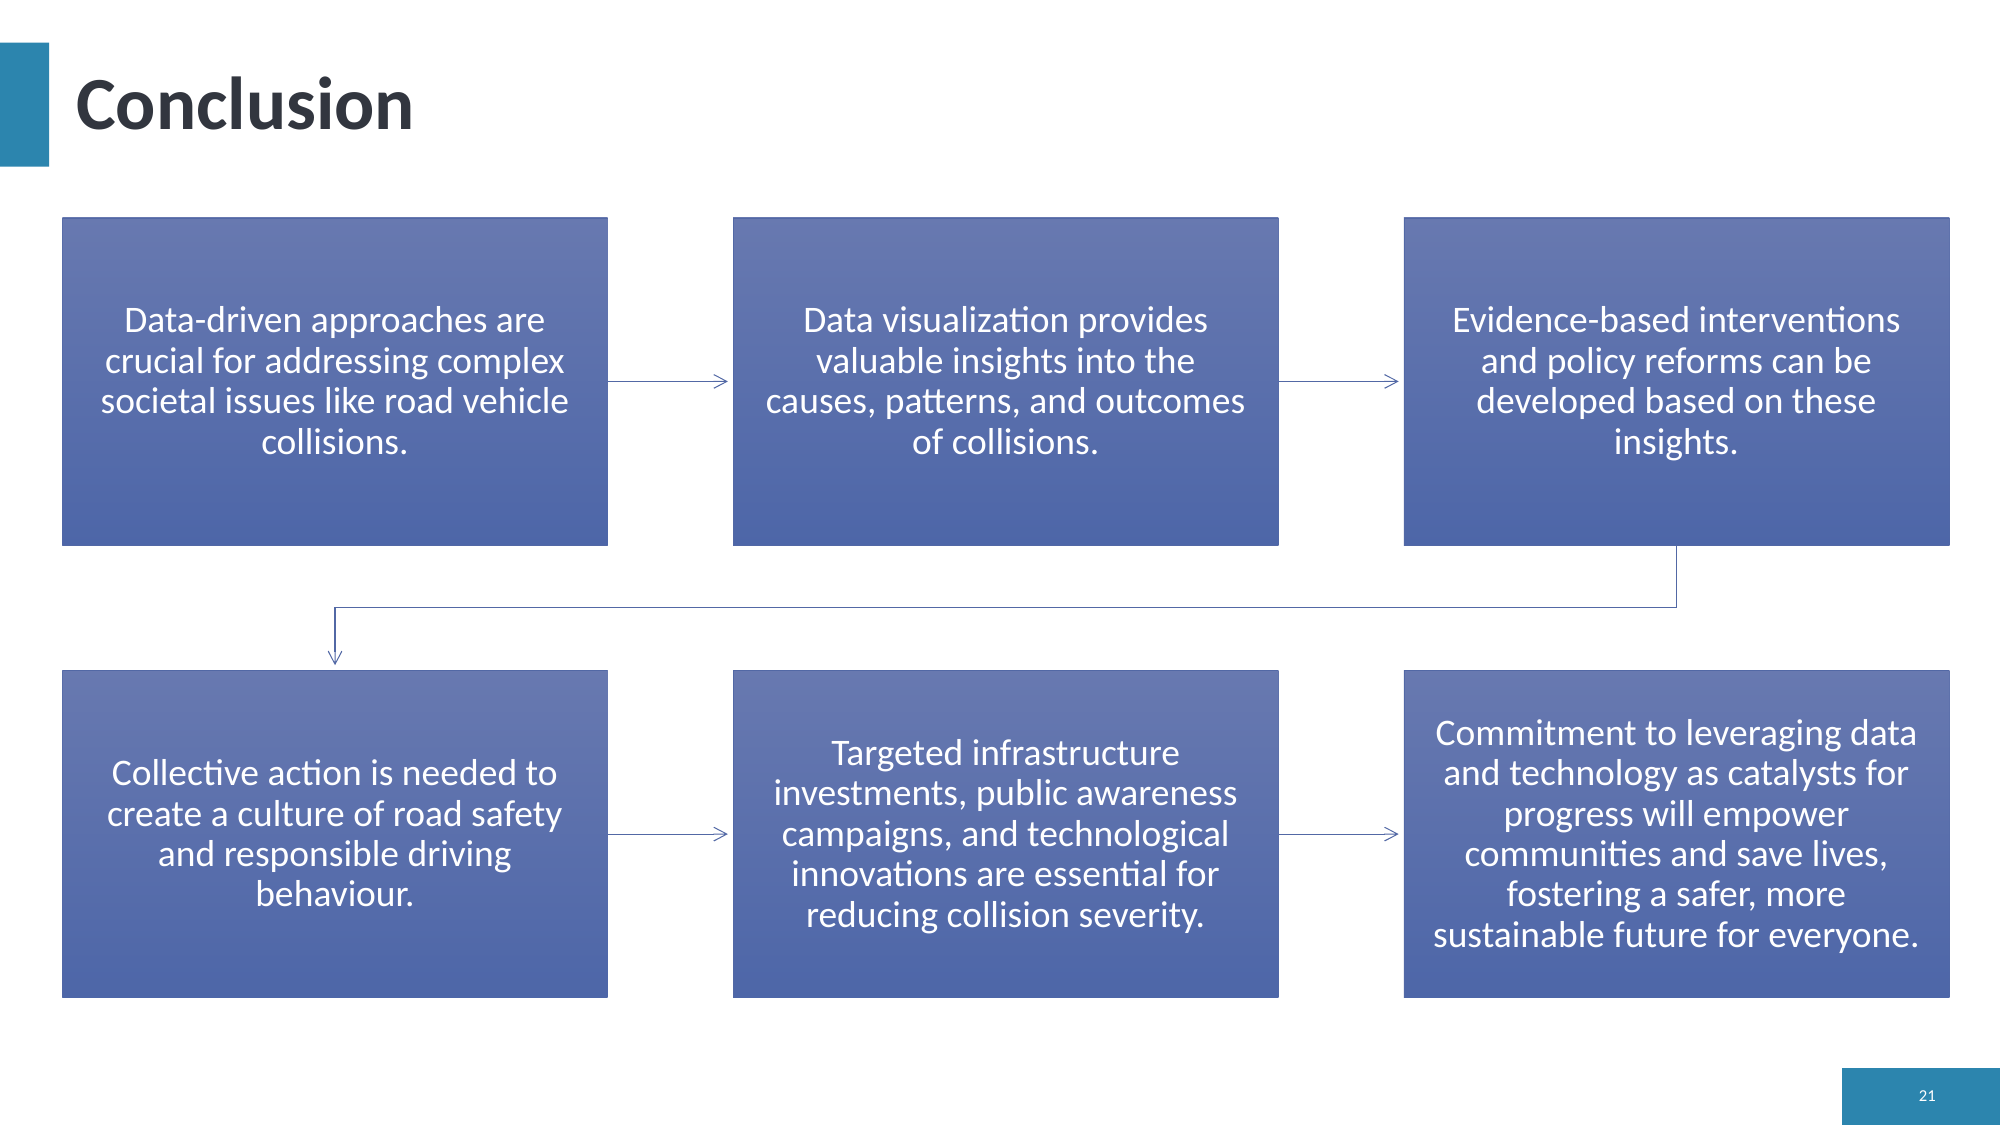

# Conclusion

Data-driven approaches are crucial for addressing complex societal issues like road vehicle collisions.

Data visualization provides valuable insights into the causes, patterns, and outcomes of collisions.

Evidence-based interventions and policy reforms can be developed based on these insights.

Collective action is needed to create a culture of road safety and responsible driving behaviour.

Targeted infrastructure investments, public awareness campaigns, and technological innovations are essential for reducing collision severity.
Commitment to leveraging data and technology as catalysts for progress will empower communities and save lives, fostering a safer, more sustainable future for everyone.
21